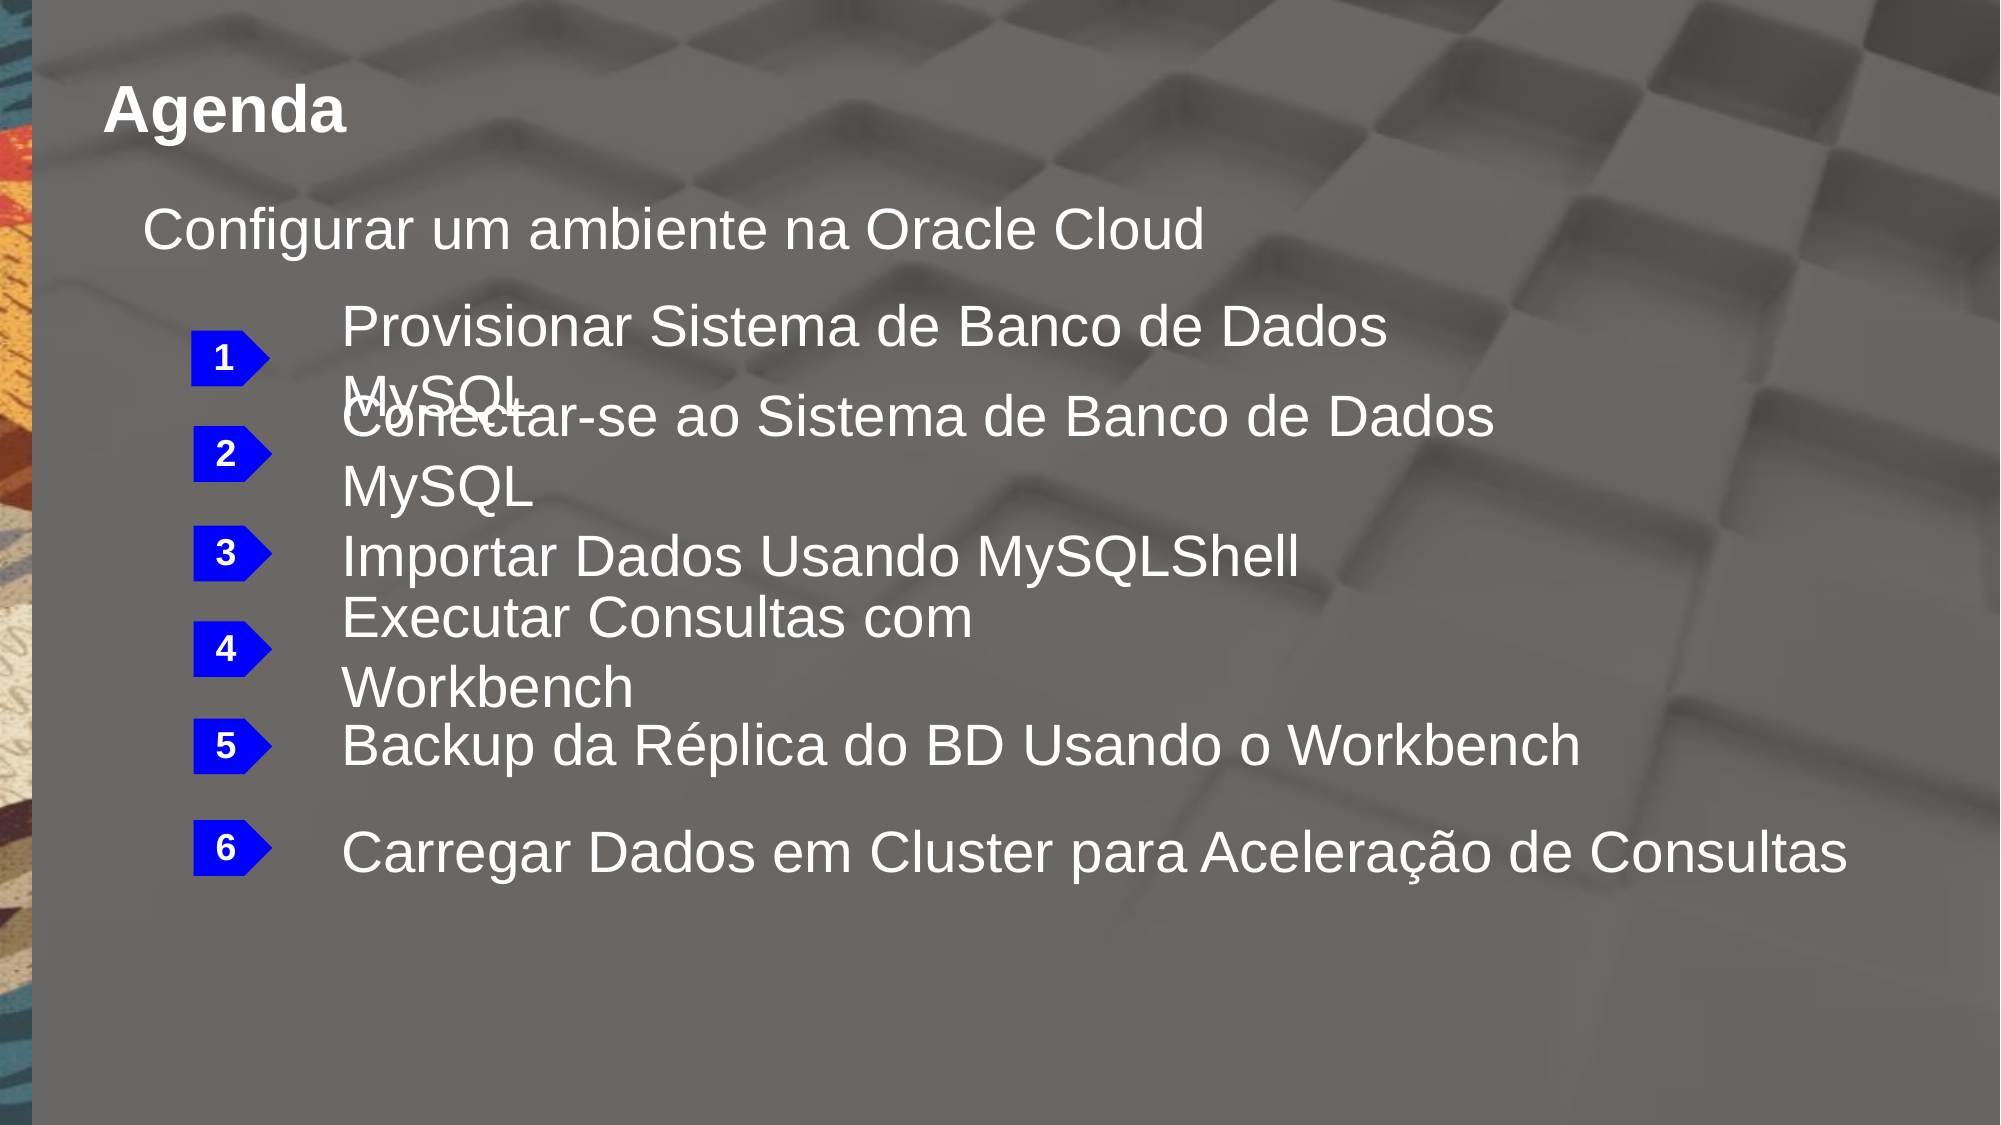

Agenda
Configurar um ambiente na Oracle Cloud
Provisionar Sistema de Banco de Dados MySQL
1
Conectar-se ao Sistema de Banco de Dados MySQL
2
Importar Dados Usando MySQLShell
3
Executar Consultas com Workbench
4
Backup da Réplica do BD Usando o Workbench
5
Carregar Dados em Cluster para Aceleração de Consultas
6